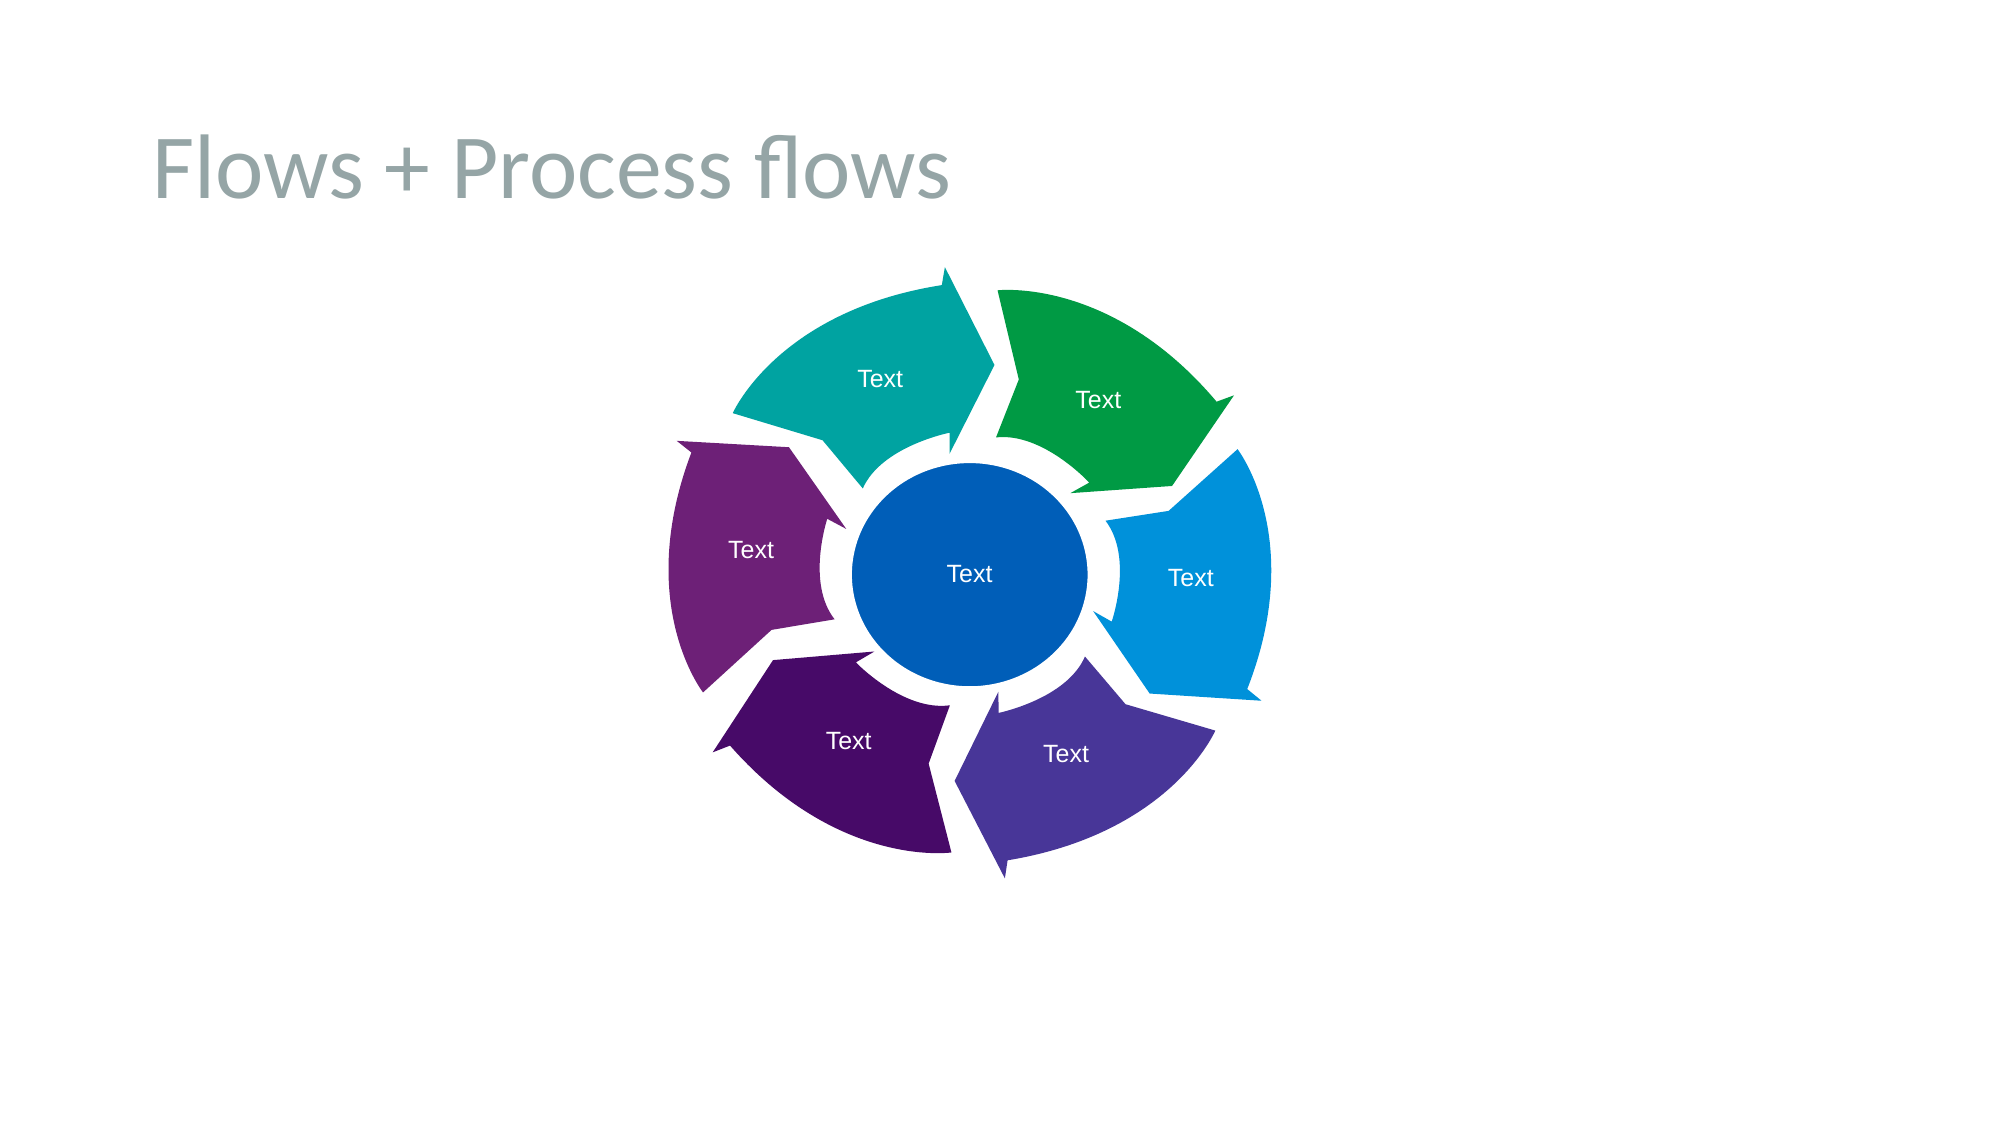

# Flows + Process flows

Text
Text
6

Text
Text
Text

Text
Text